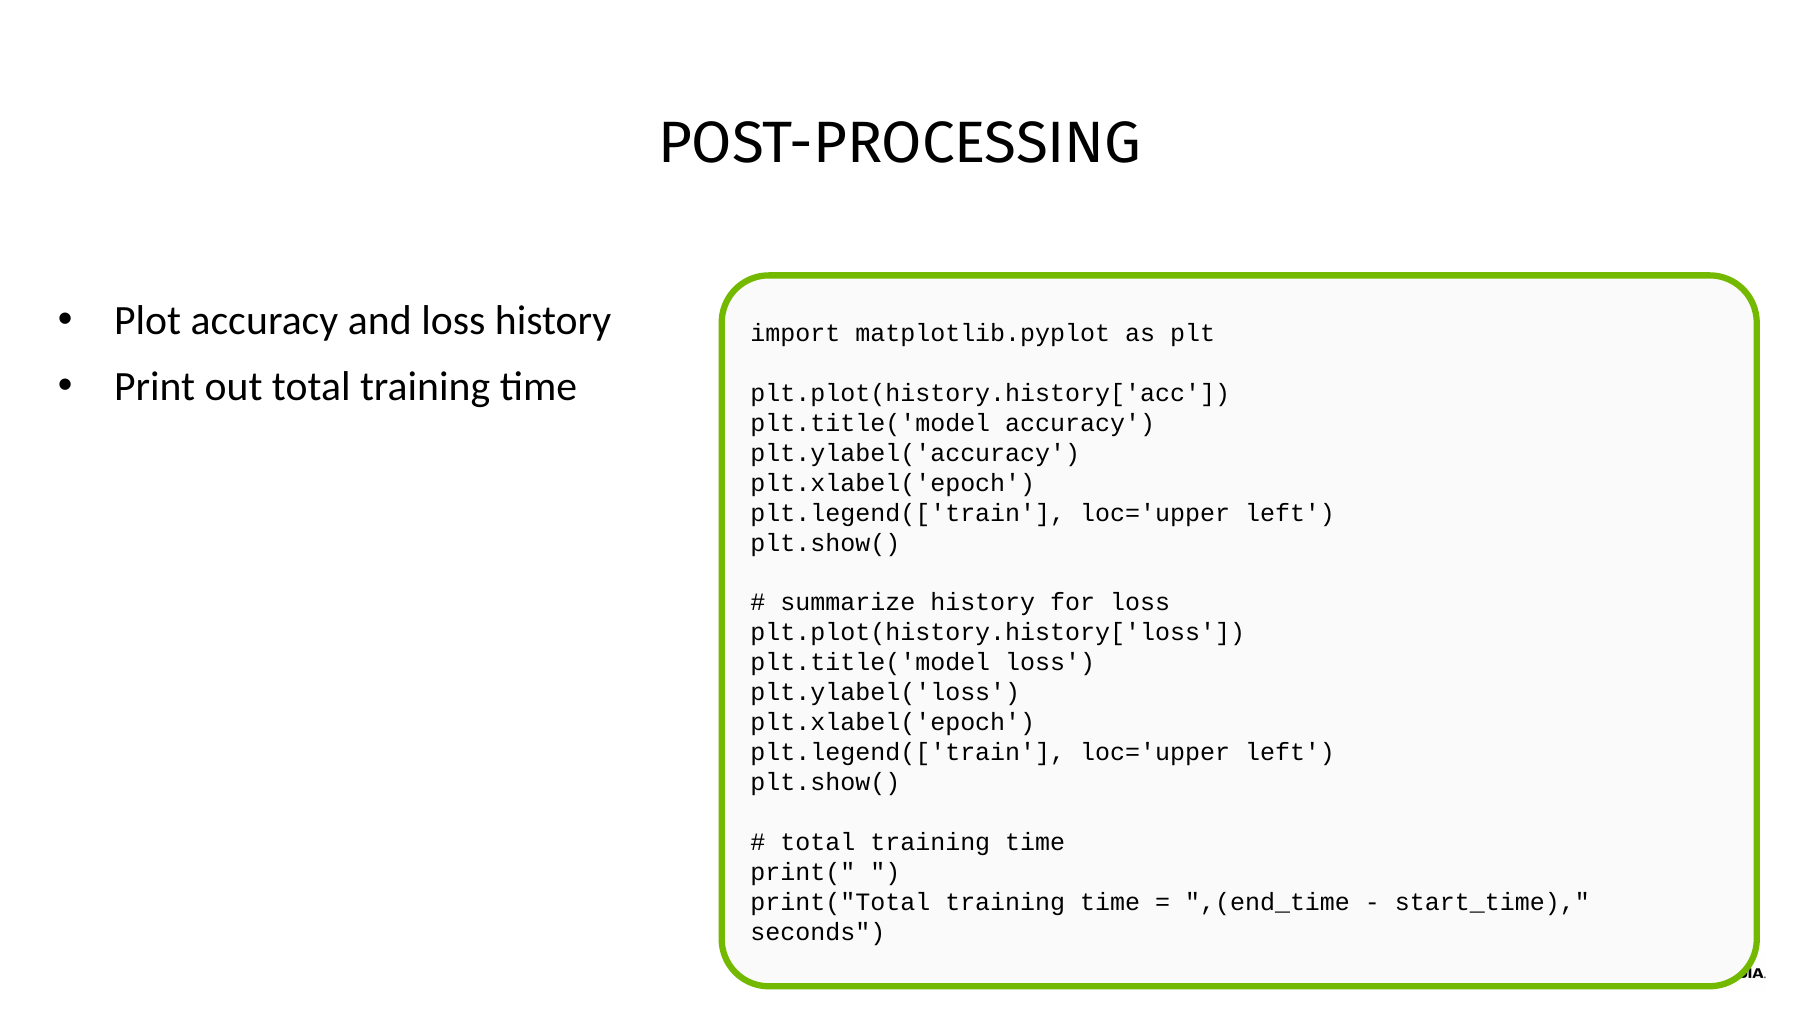

# POST-PROCESSING

import matplotlib.pyplot as plt

plt.plot(history.history['acc'])
plt.title('model accuracy')
plt.ylabel('accuracy')
plt.xlabel('epoch')
plt.legend(['train'], loc='upper left')
plt.show()

# summarize history for loss
plt.plot(history.history['loss'])
plt.title('model loss')
plt.ylabel('loss')
plt.xlabel('epoch')
plt.legend(['train'], loc='upper left')
plt.show()

# total training time
print(" ")
print("Total training time = ",(end_time - start_time)," seconds")
Plot accuracy and loss history
Print out total training time